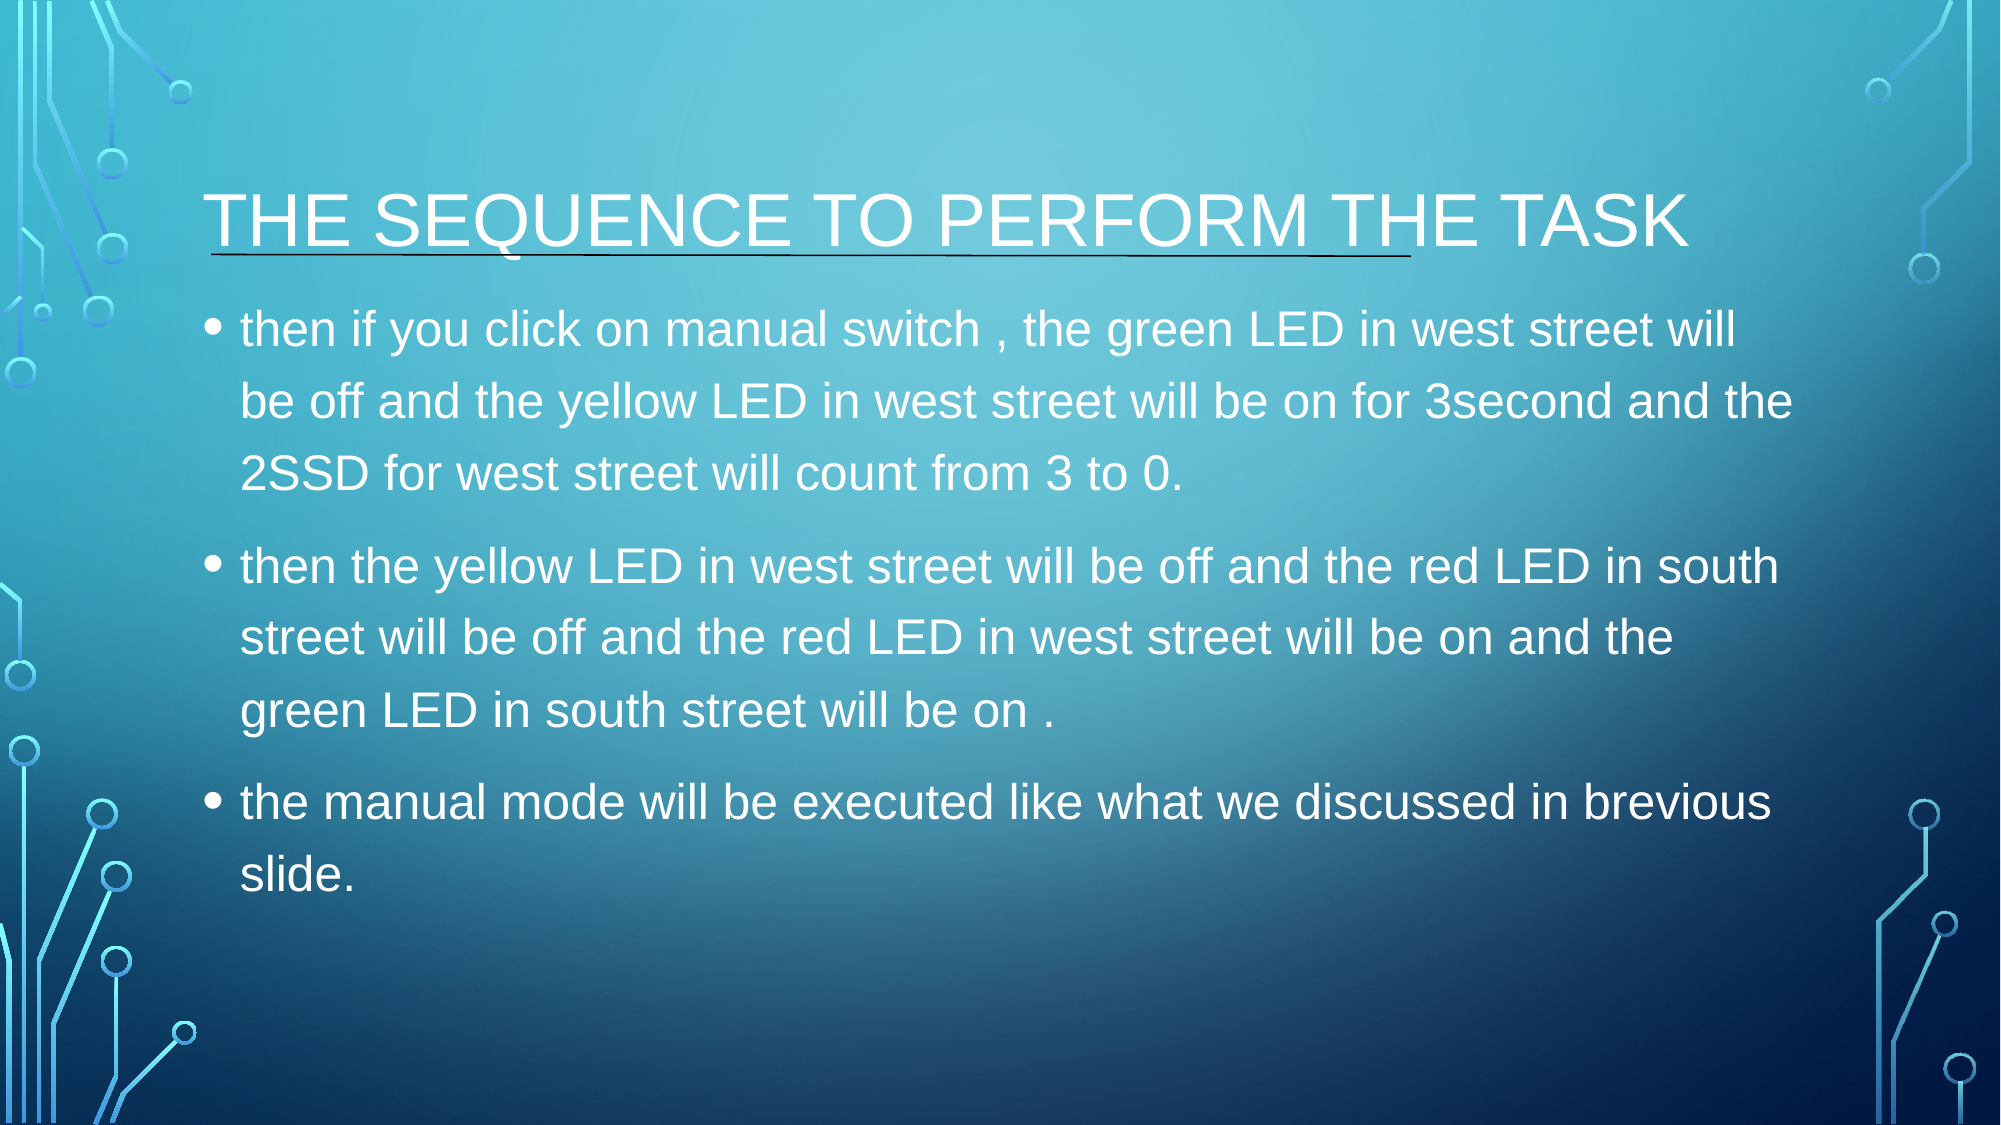

# The sequence to perform the task
then if you click on manual switch , the green LED in west street will be off and the yellow LED in west street will be on for 3second and the 2SSD for west street will count from 3 to 0.
then the yellow LED in west street will be off and the red LED in south street will be off and the red LED in west street will be on and the green LED in south street will be on .
the manual mode will be executed like what we discussed in brevious slide.